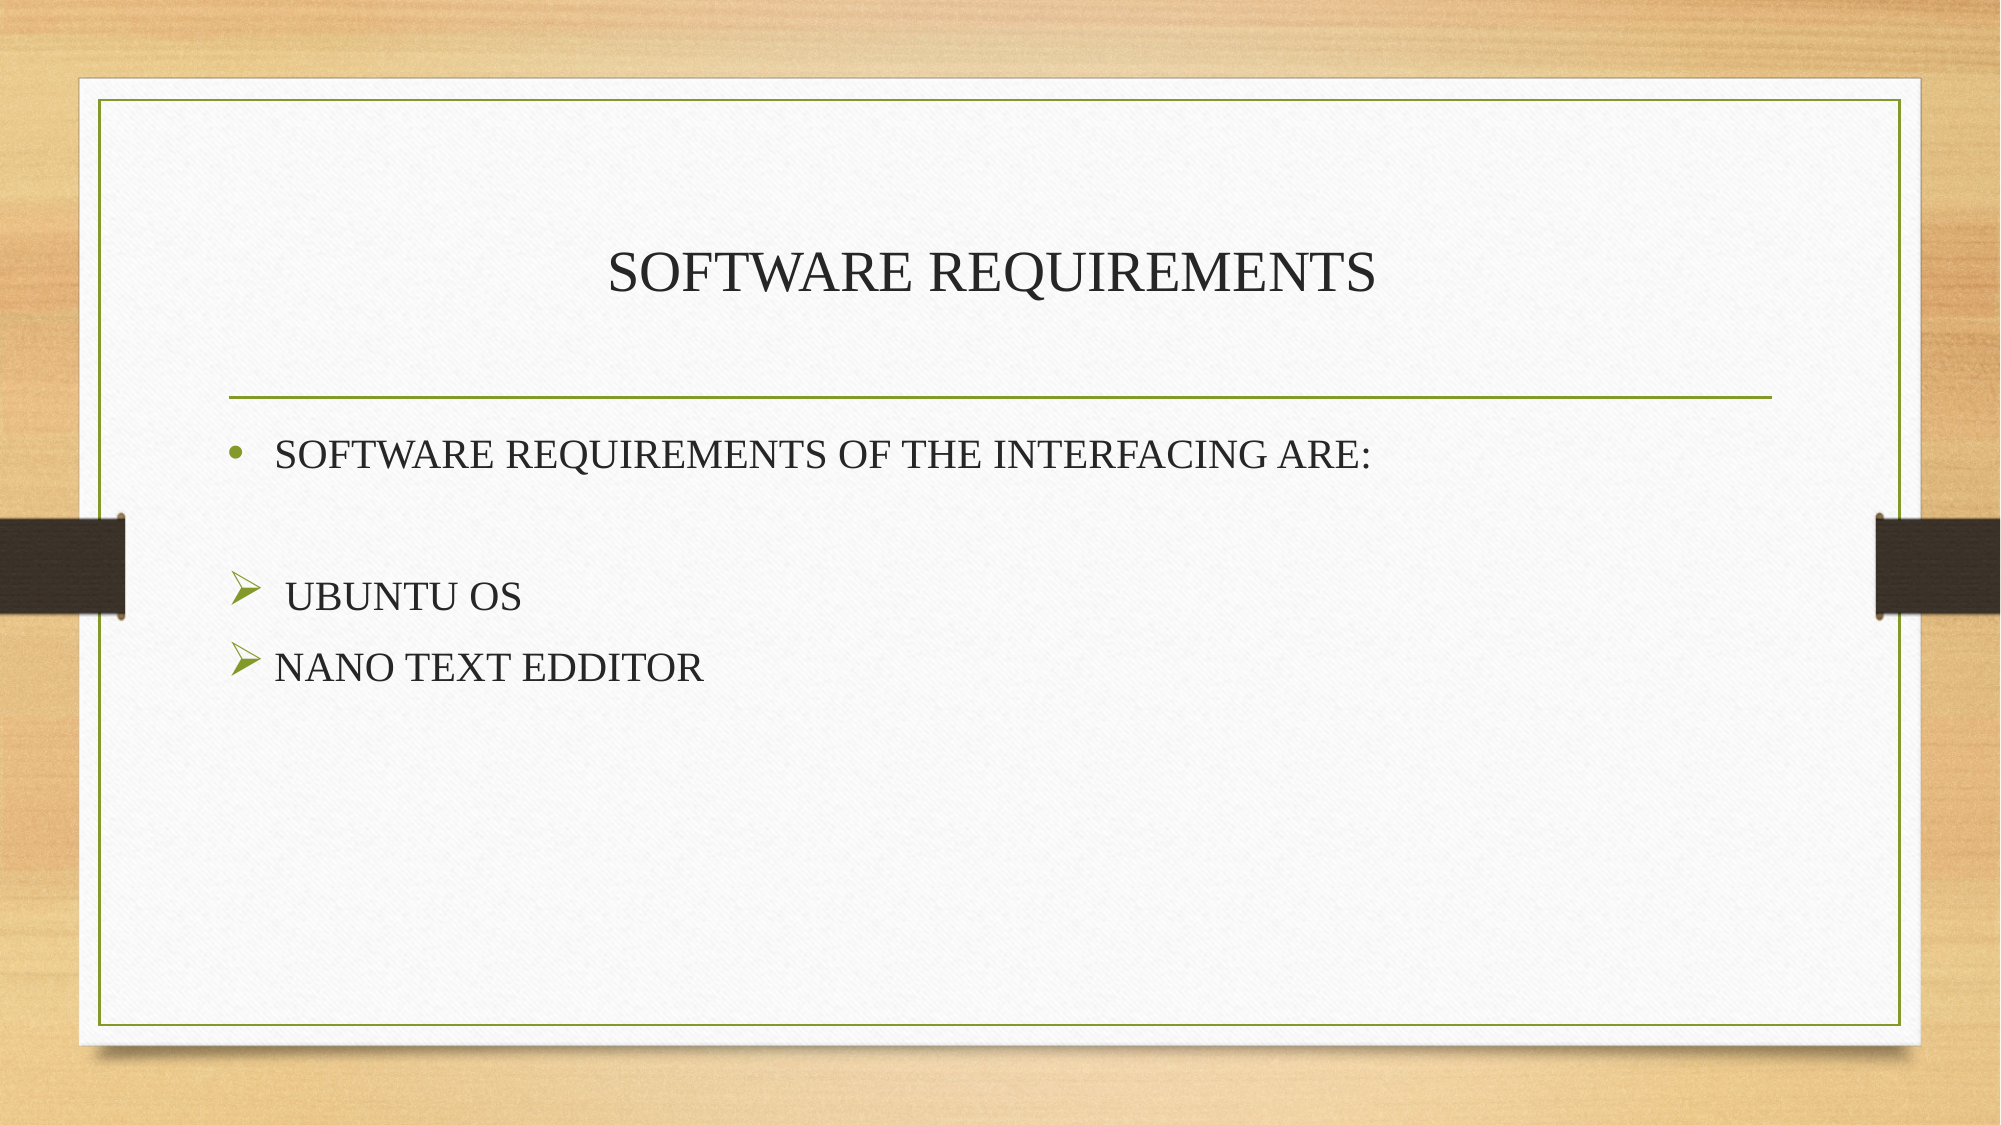

# SOFTWARE REQUIREMENTS
SOFTWARE REQUIREMENTS OF THE INTERFACING ARE:

 UBUNTU OS
NANO TEXT EDDITOR